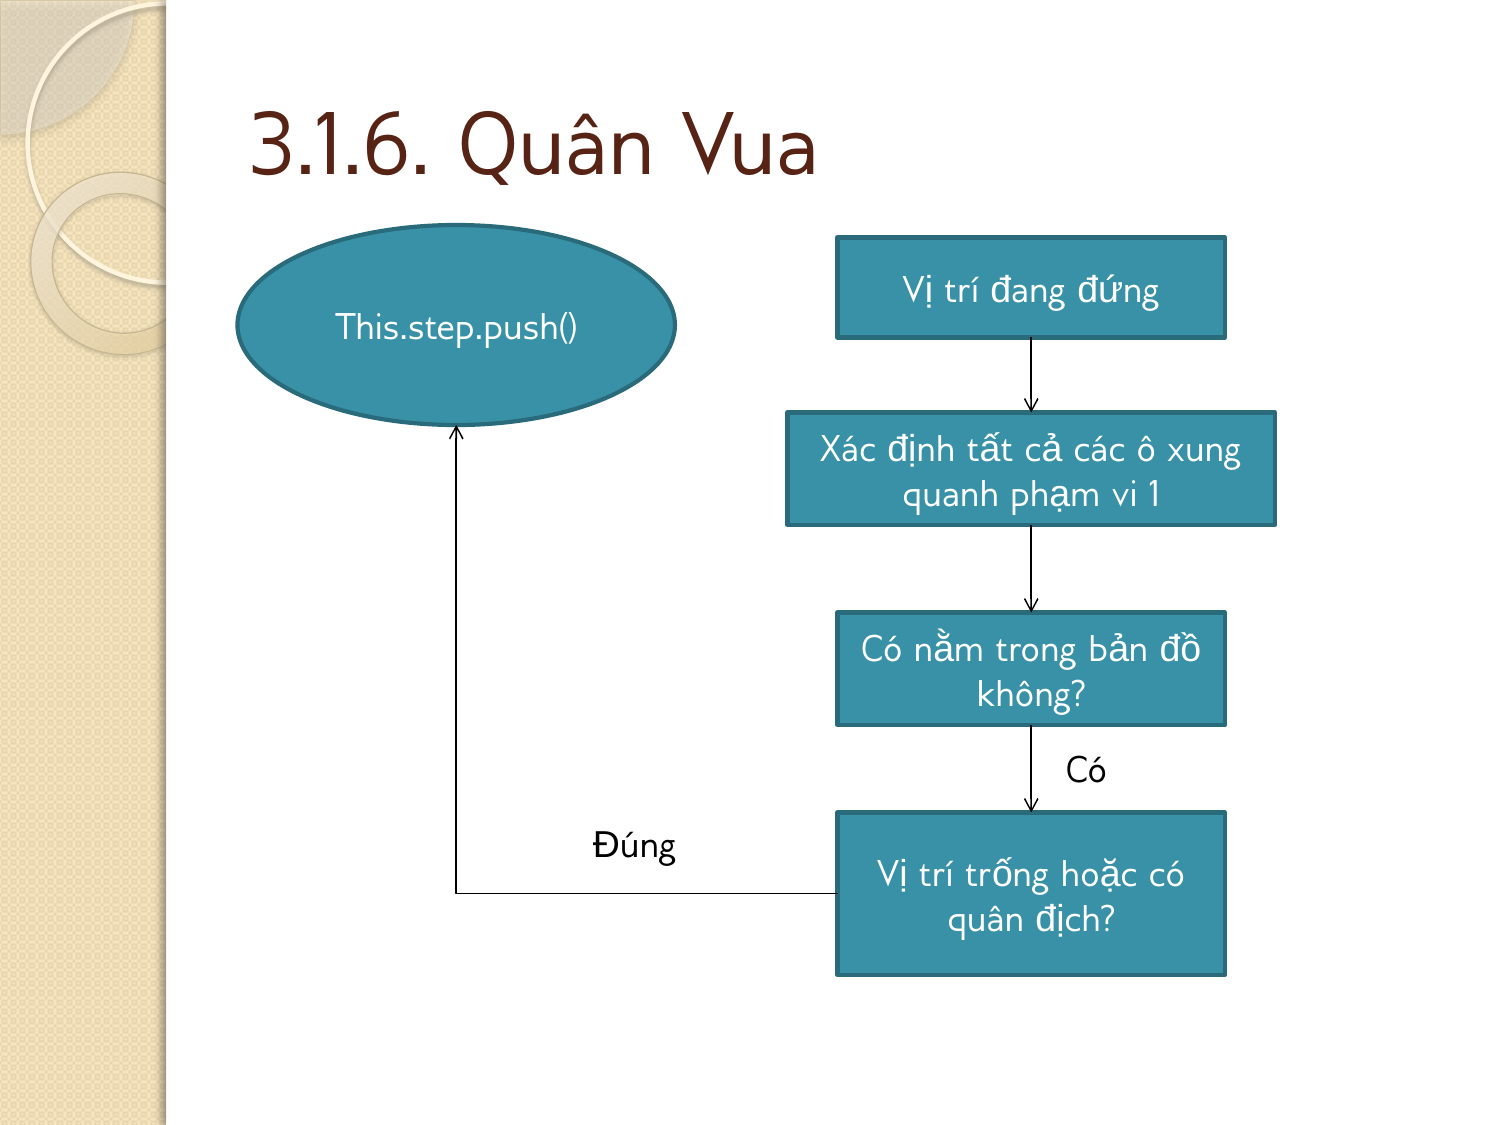

# 3.1.6. Quân Vua
This.step.push()
Vị trí đang đứng
Xác định tất cả các ô xung quanh phạm vi 1
Có nằm trong bản đồ không?
Có
Đúng
Vị trí trống hoặc có quân địch?